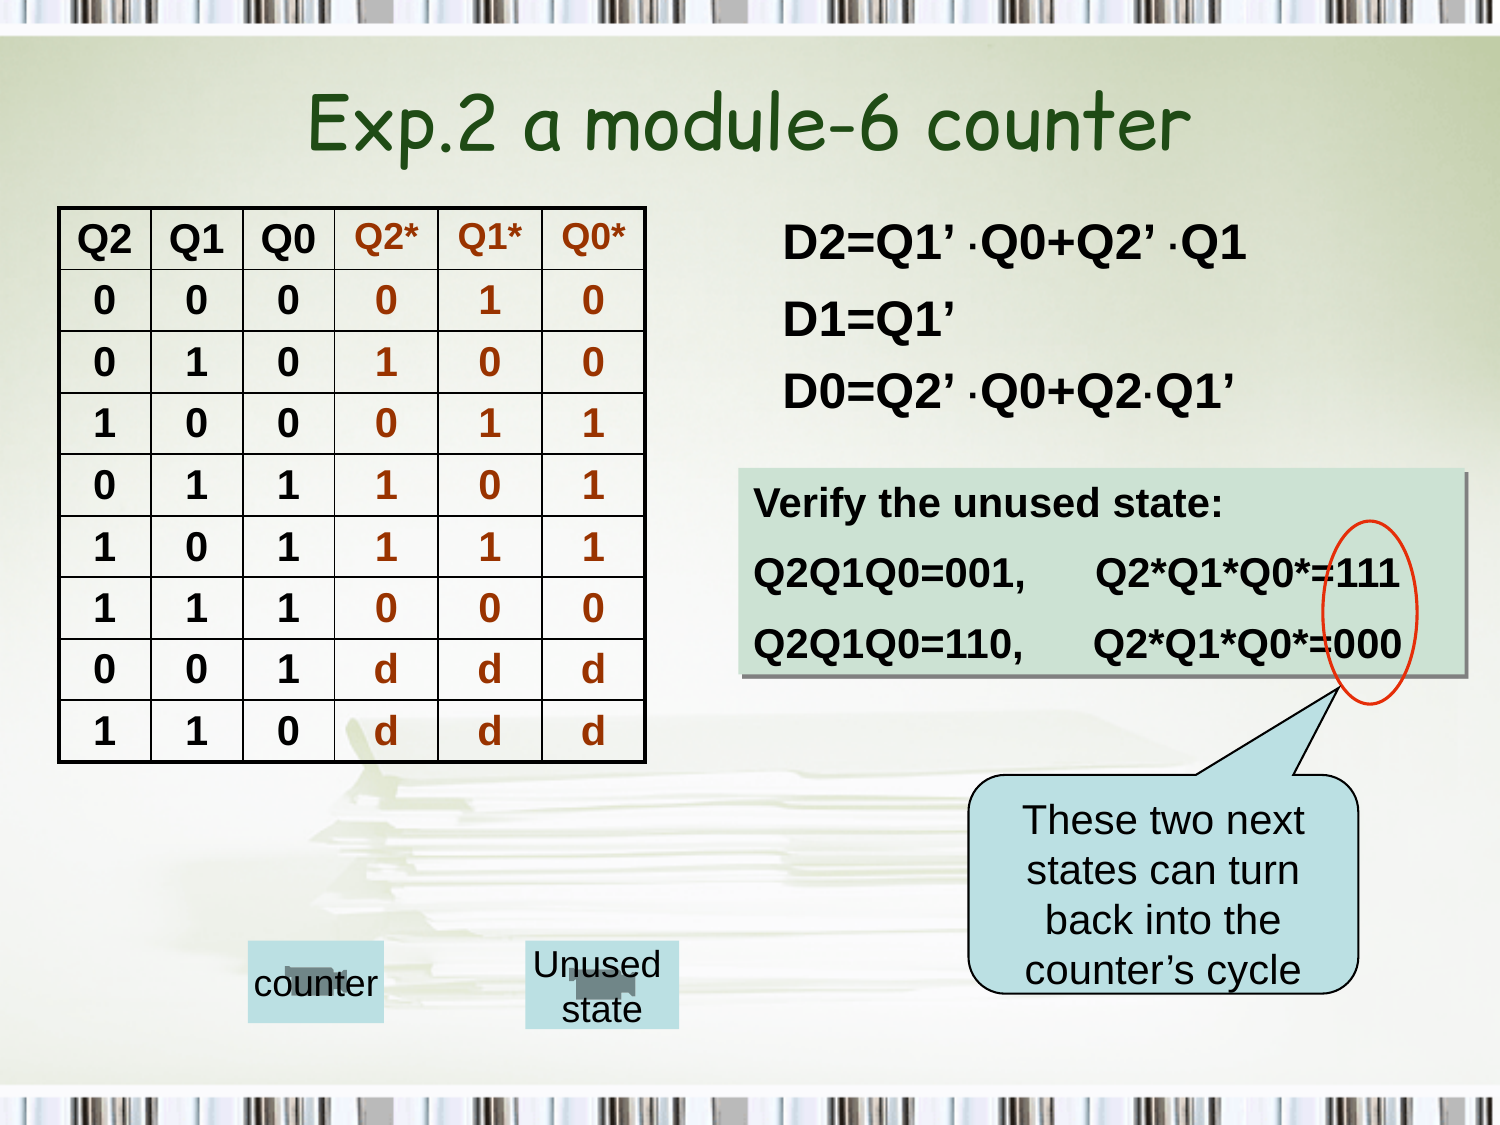

# Exp.2 a module-6 counter
D2=Q1’ ·Q0+Q2’ ·Q1
| Q2 | Q1 | Q0 | Q2\* | Q1\* | Q0\* |
| --- | --- | --- | --- | --- | --- |
| 0 | 0 | 0 | 0 | 1 | 0 |
| 0 | 1 | 0 | 1 | 0 | 0 |
| 1 | 0 | 0 | 0 | 1 | 1 |
| 0 | 1 | 1 | 1 | 0 | 1 |
| 1 | 0 | 1 | 1 | 1 | 1 |
| 1 | 1 | 1 | 0 | 0 | 0 |
| 0 | 0 | 1 | d | d | d |
| 1 | 1 | 0 | d | d | d |
D1=Q1’
D0=Q2’ ·Q0+Q2·Q1’
Verify the unused state:
Q2Q1Q0=001,      Q2*Q1*Q0*=111
Q2Q1Q0=110,      Q2*Q1*Q0*=000

These two next states can turn back into the counter’s cycle
counter
Unused
state